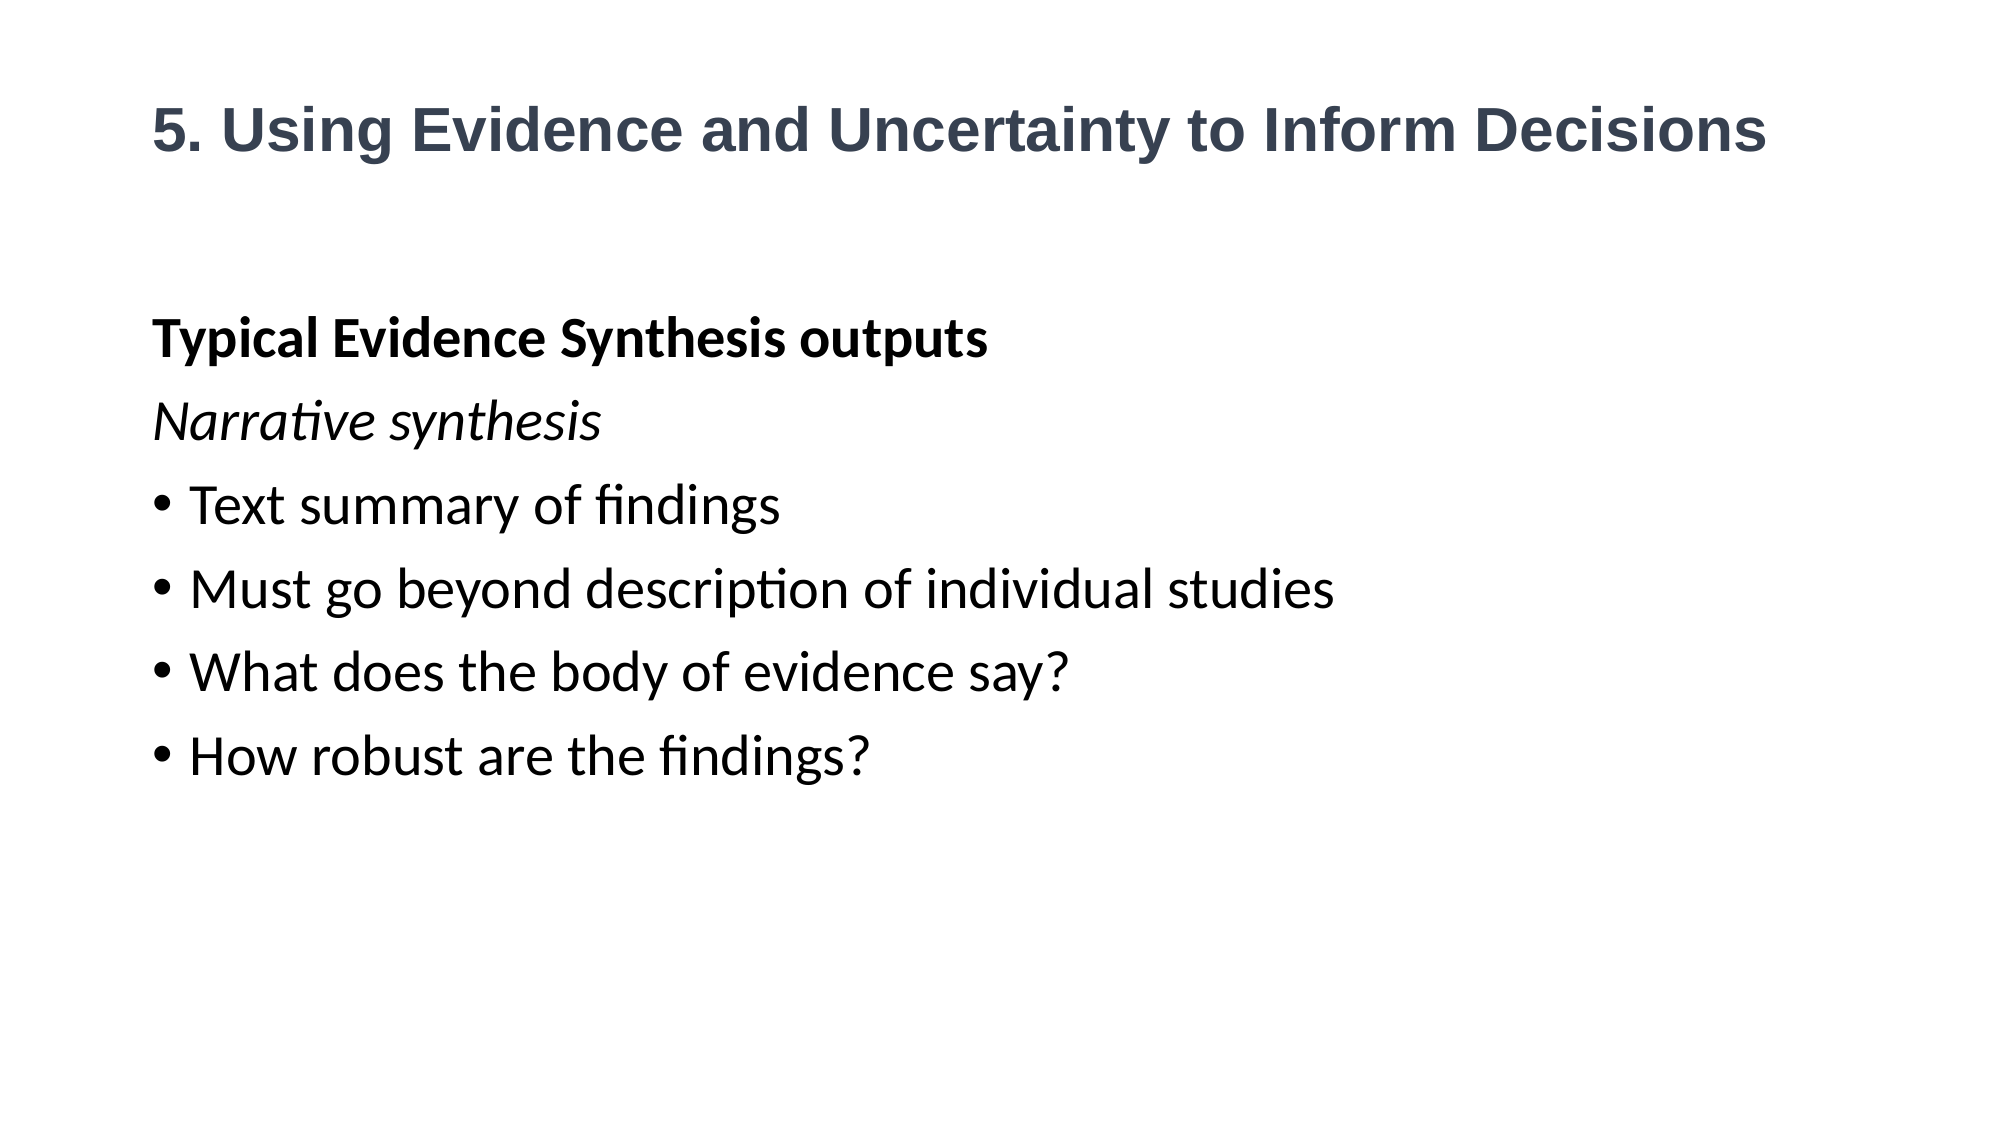

# 5. Using Evidence and Uncertainty to Inform Decisions
Typical Evidence Synthesis outputs
Narrative synthesis
Text summary of findings
Must go beyond description of individual studies
What does the body of evidence say?
How robust are the findings?